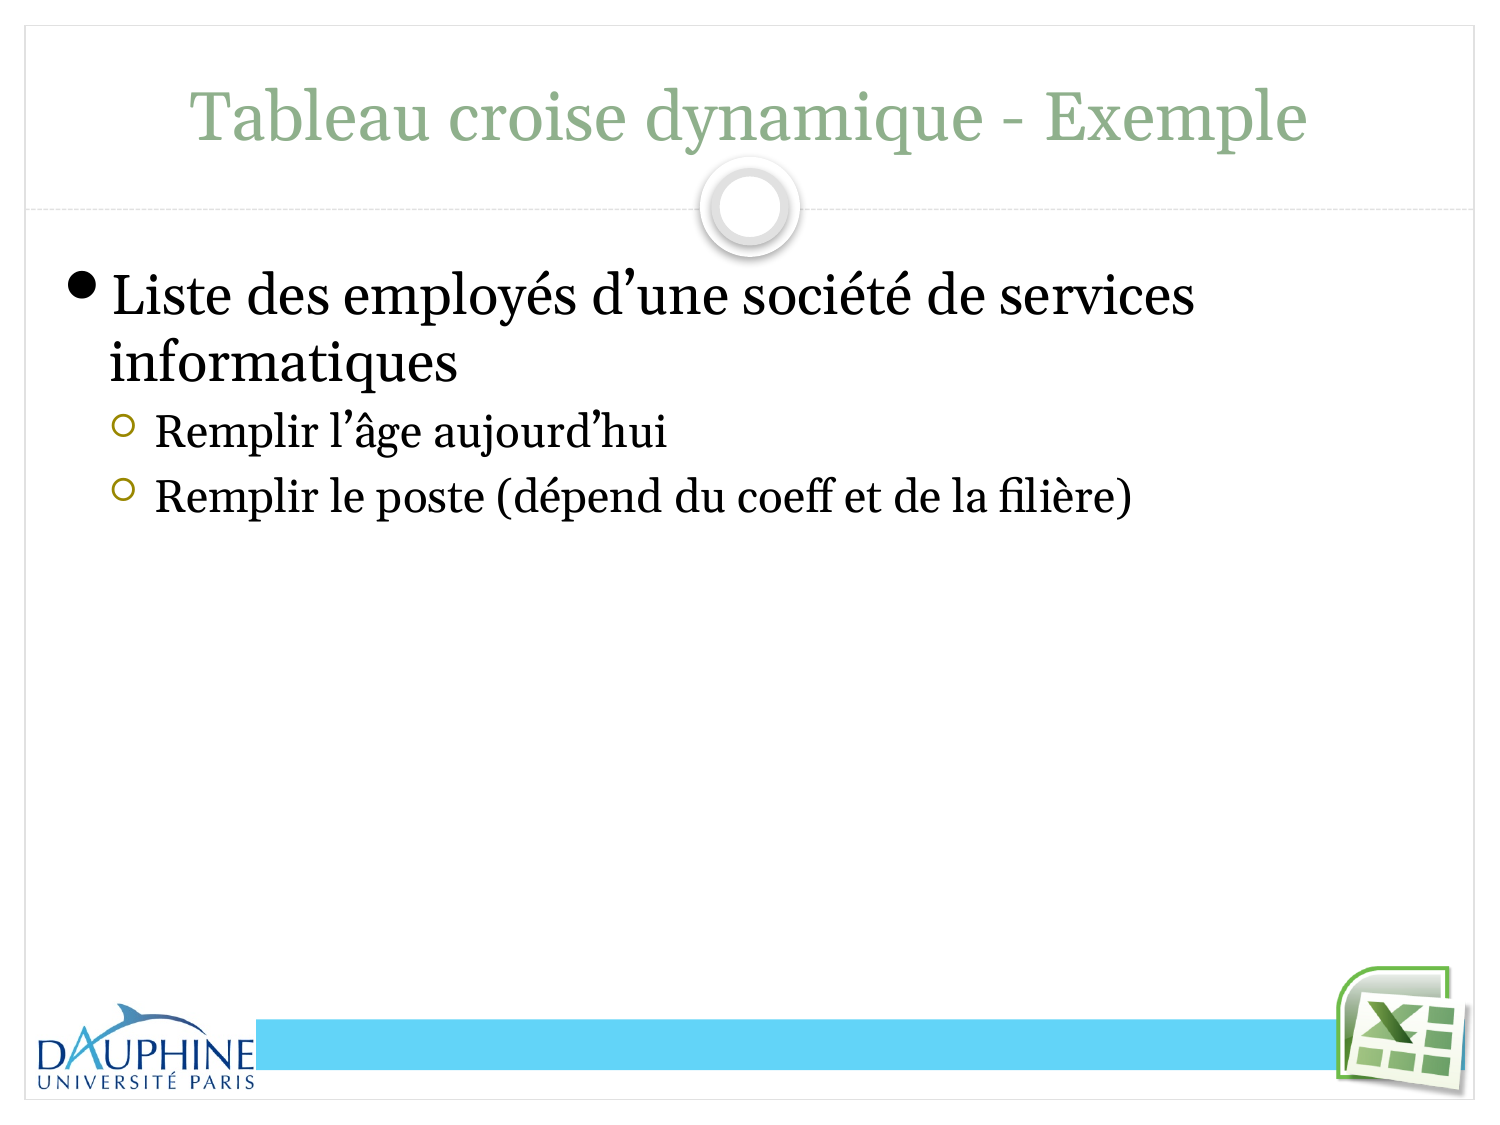

# Tableau croise dynamique - Exemple
Liste des employés d’une société de services informatiques
Remplir l’âge aujourd’hui
Remplir le poste (dépend du coeff et de la filière)